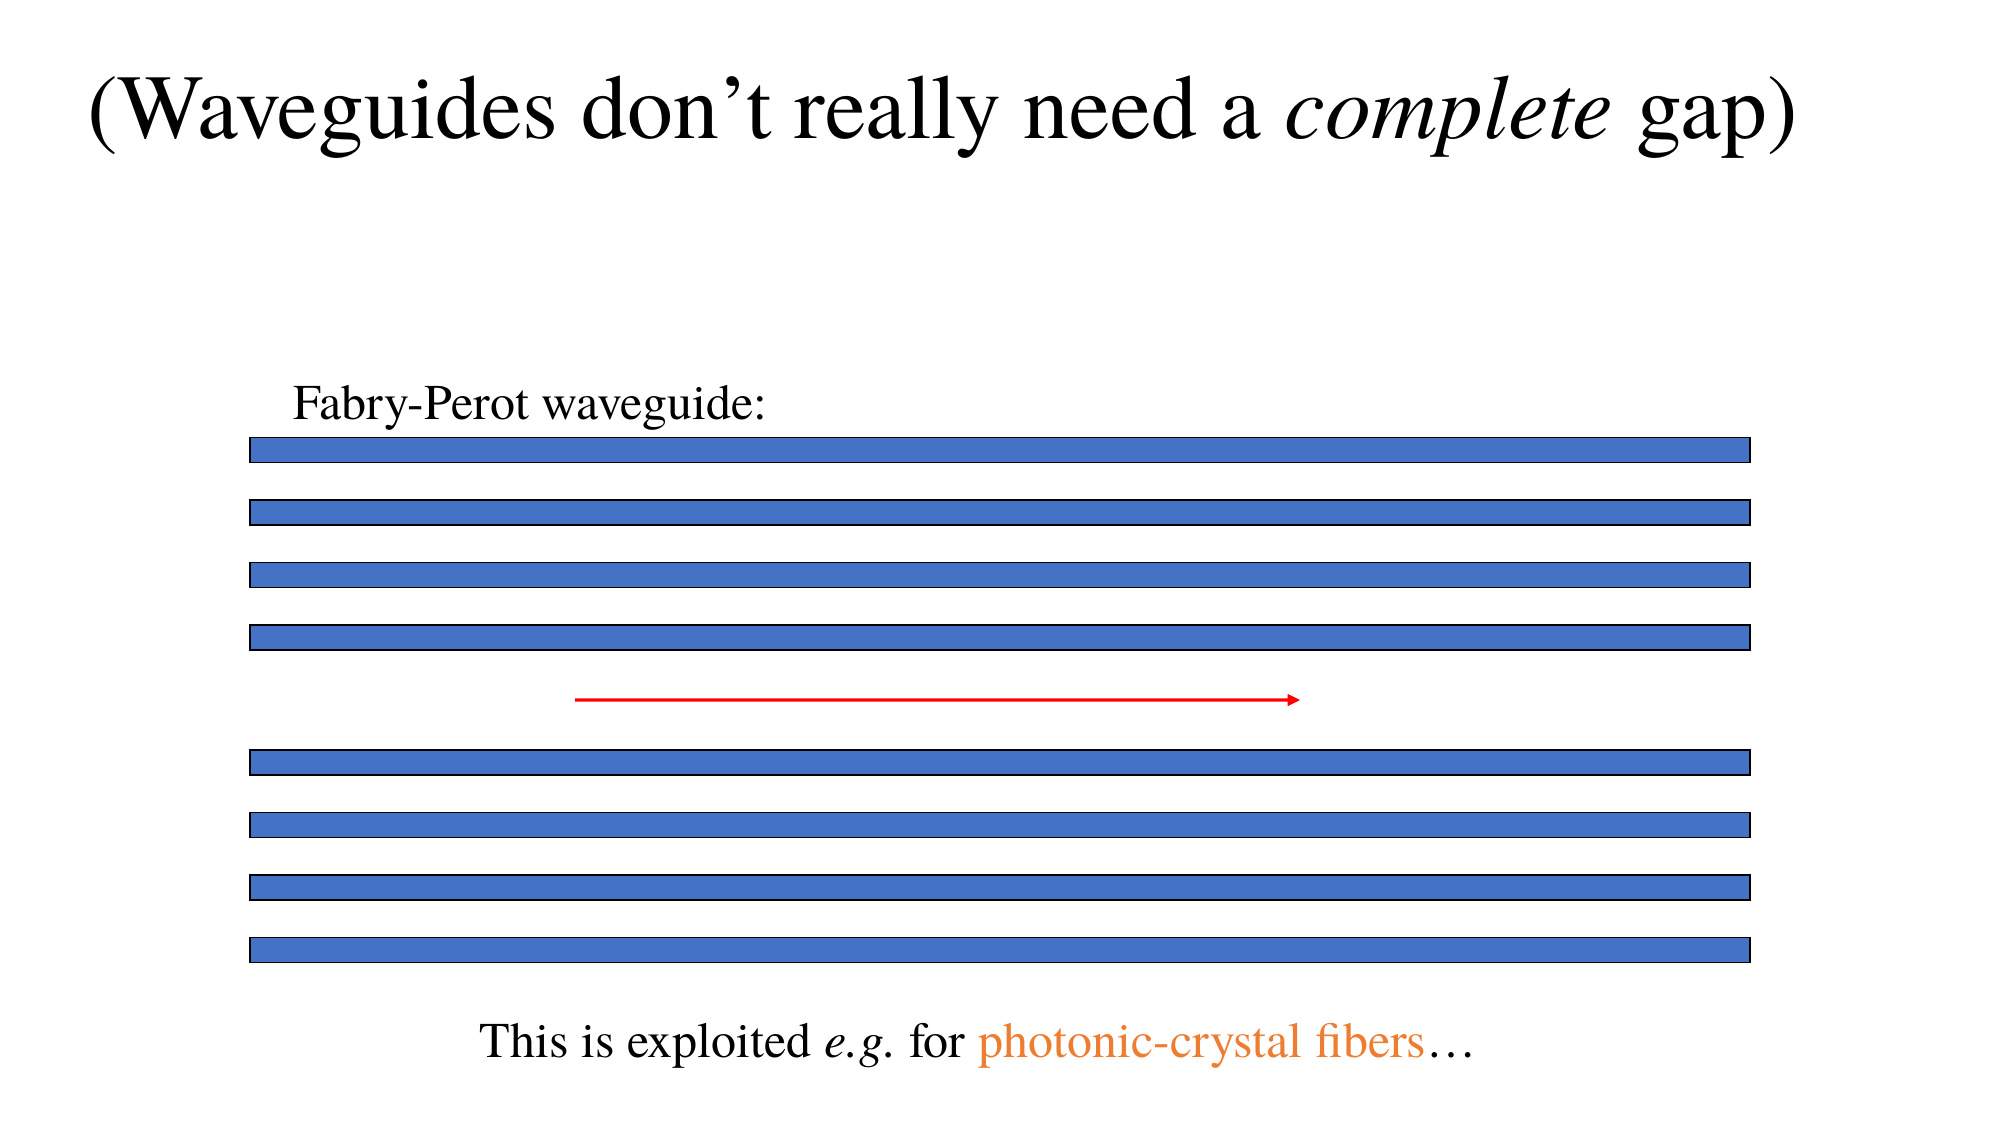

# (Waveguides don’t really need a complete gap)
Fabry-Perot waveguide:

This is exploited e.g. for photonic-crystal fibers…